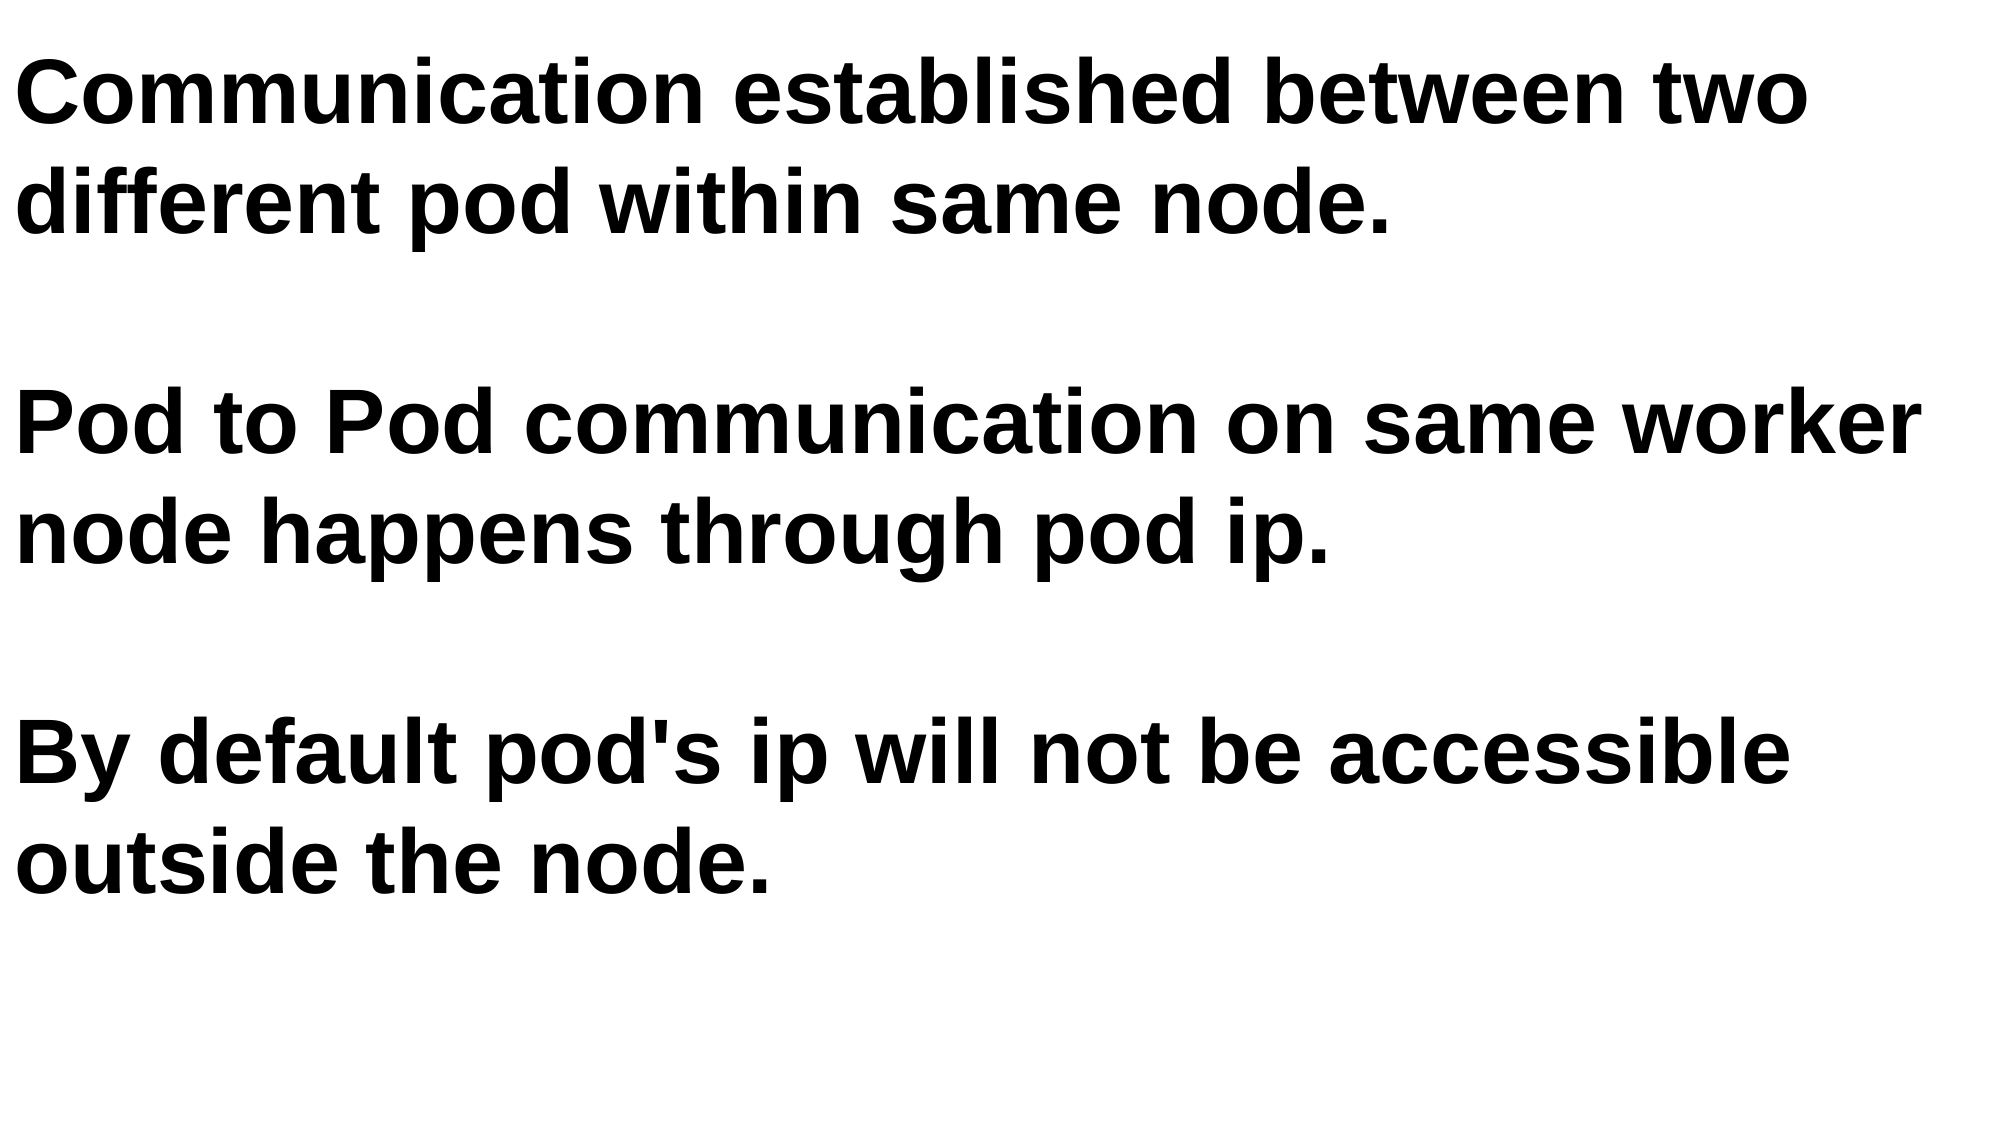

Communication established between two different pod within same node.

Pod to Pod communication on same worker node happens through pod ip.

By default pod's ip will not be accessible outside the node.